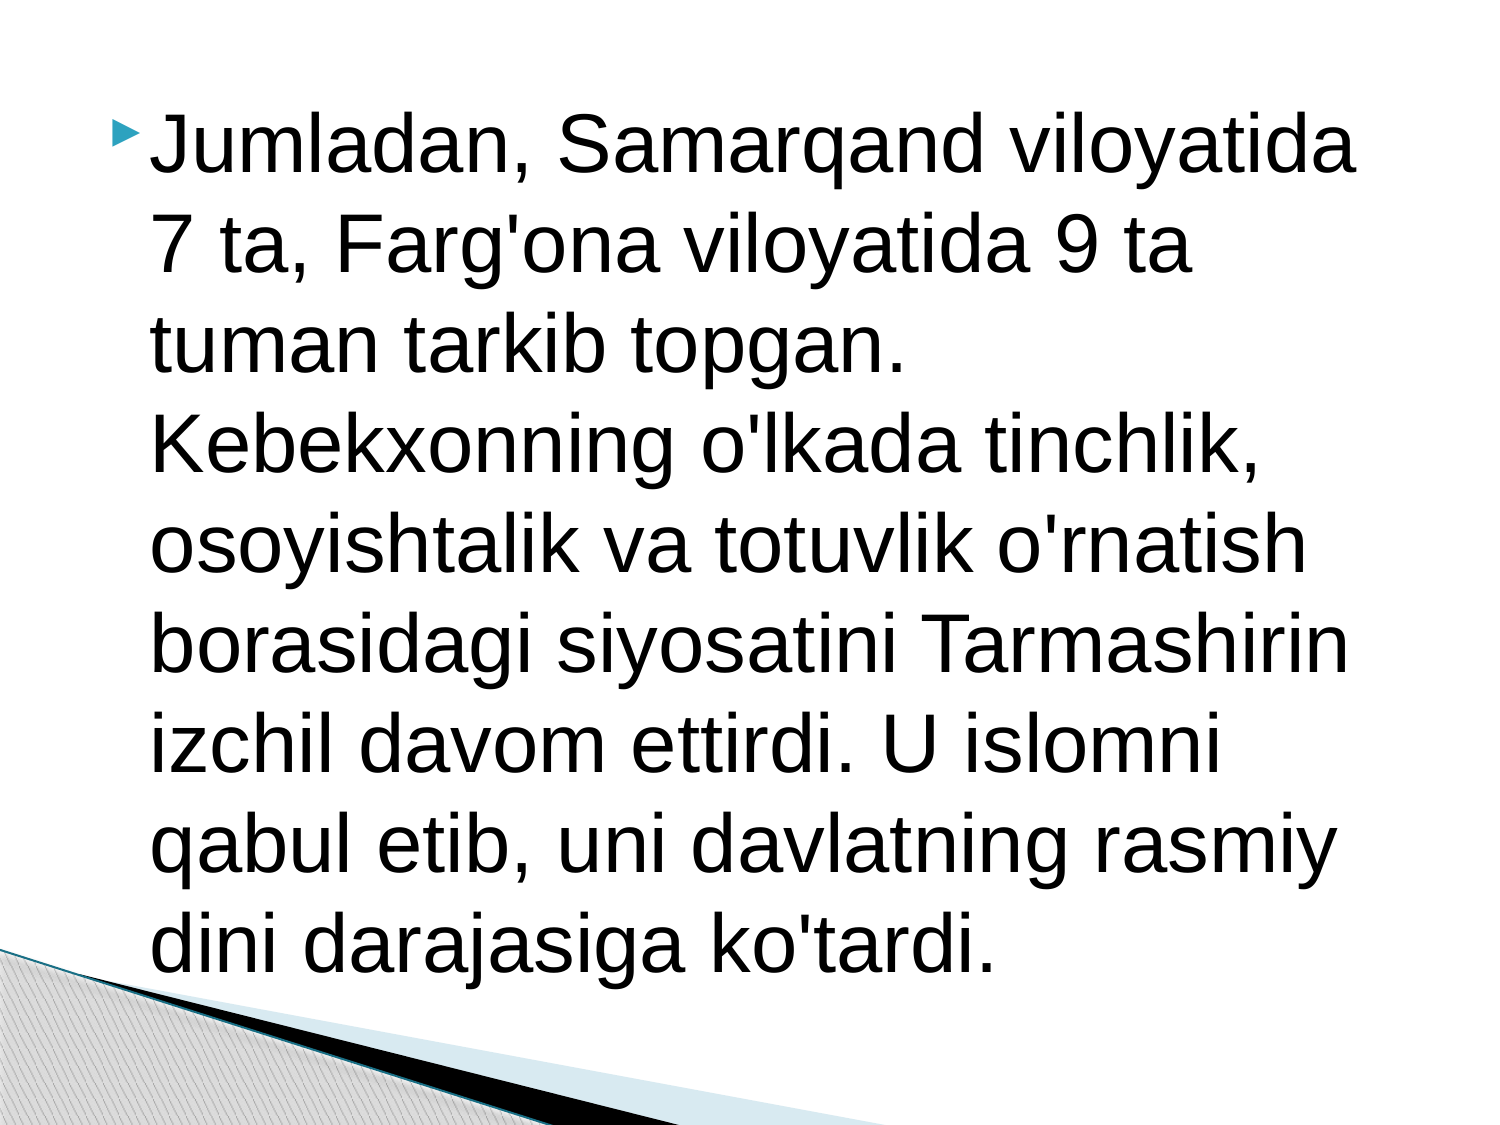

Jumladan, Samarqand viloyatida 7 ta, Farg'ona viloyatida 9 ta tuman tarkib topgan. Kebekxonning o'lkada tinchlik, osoyishtalik va totuvlik o'rnatish borasidagi siyosatini Tarmashirin izchil davom ettirdi. U islomni qabul etib, uni davlatning rasmiy dini darajasiga ko'tardi.